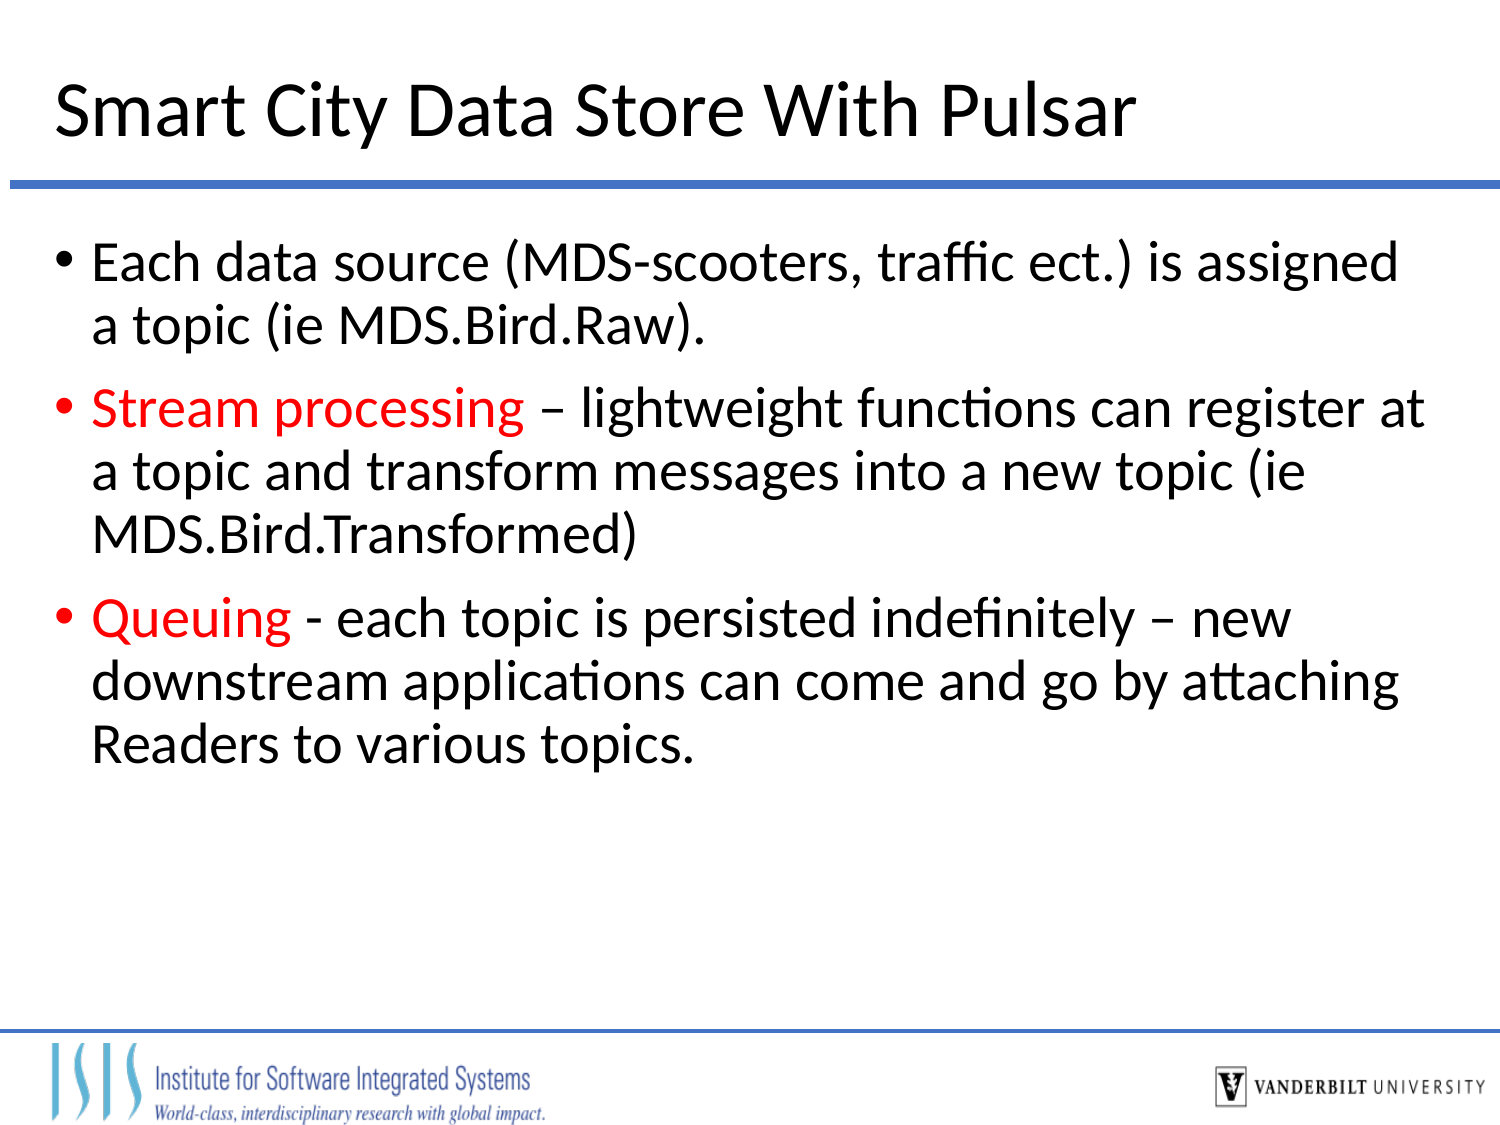

# Smart City Data Store With Pulsar
Each data source (MDS-scooters, traffic ect.) is assigned a topic (ie MDS.Bird.Raw).
Stream processing – lightweight functions can register at a topic and transform messages into a new topic (ie MDS.Bird.Transformed)
Queuing - each topic is persisted indefinitely – new downstream applications can come and go by attaching Readers to various topics.